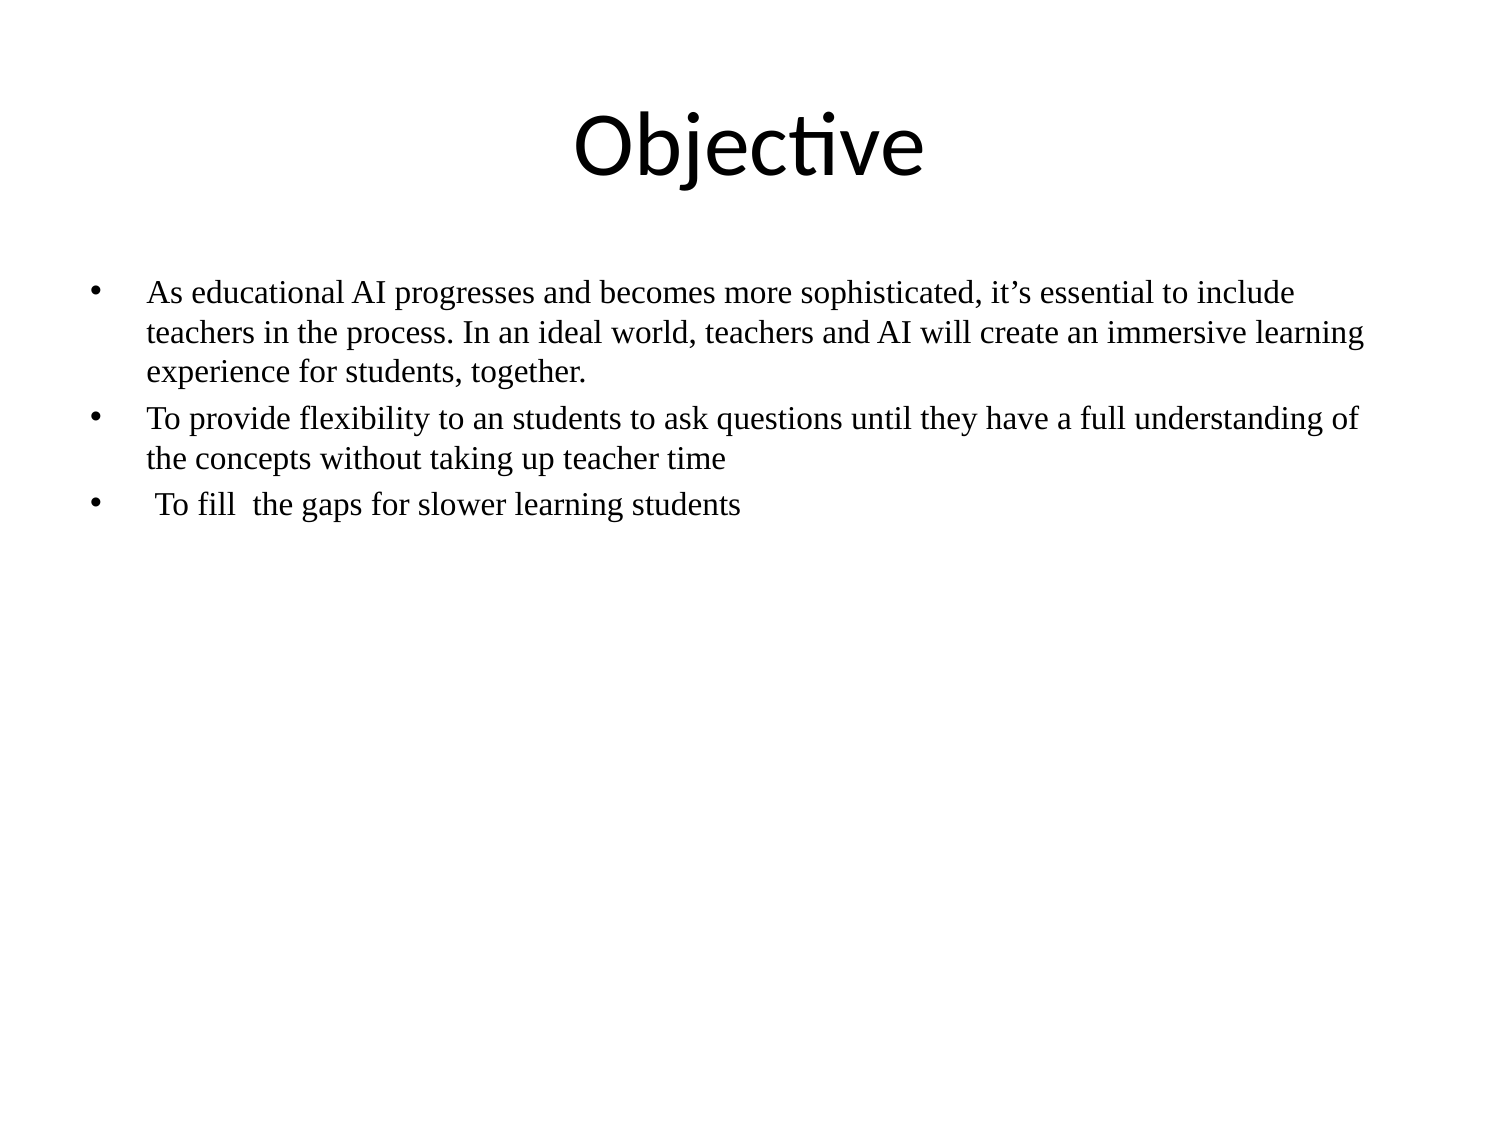

# Objective
As educational AI progresses and becomes more sophisticated, it’s essential to include teachers in the process. In an ideal world, teachers and AI will create an immersive learning experience for students, together.
To provide flexibility to an students to ask questions until they have a full understanding of the concepts without taking up teacher time
 To fill  the gaps for slower learning students